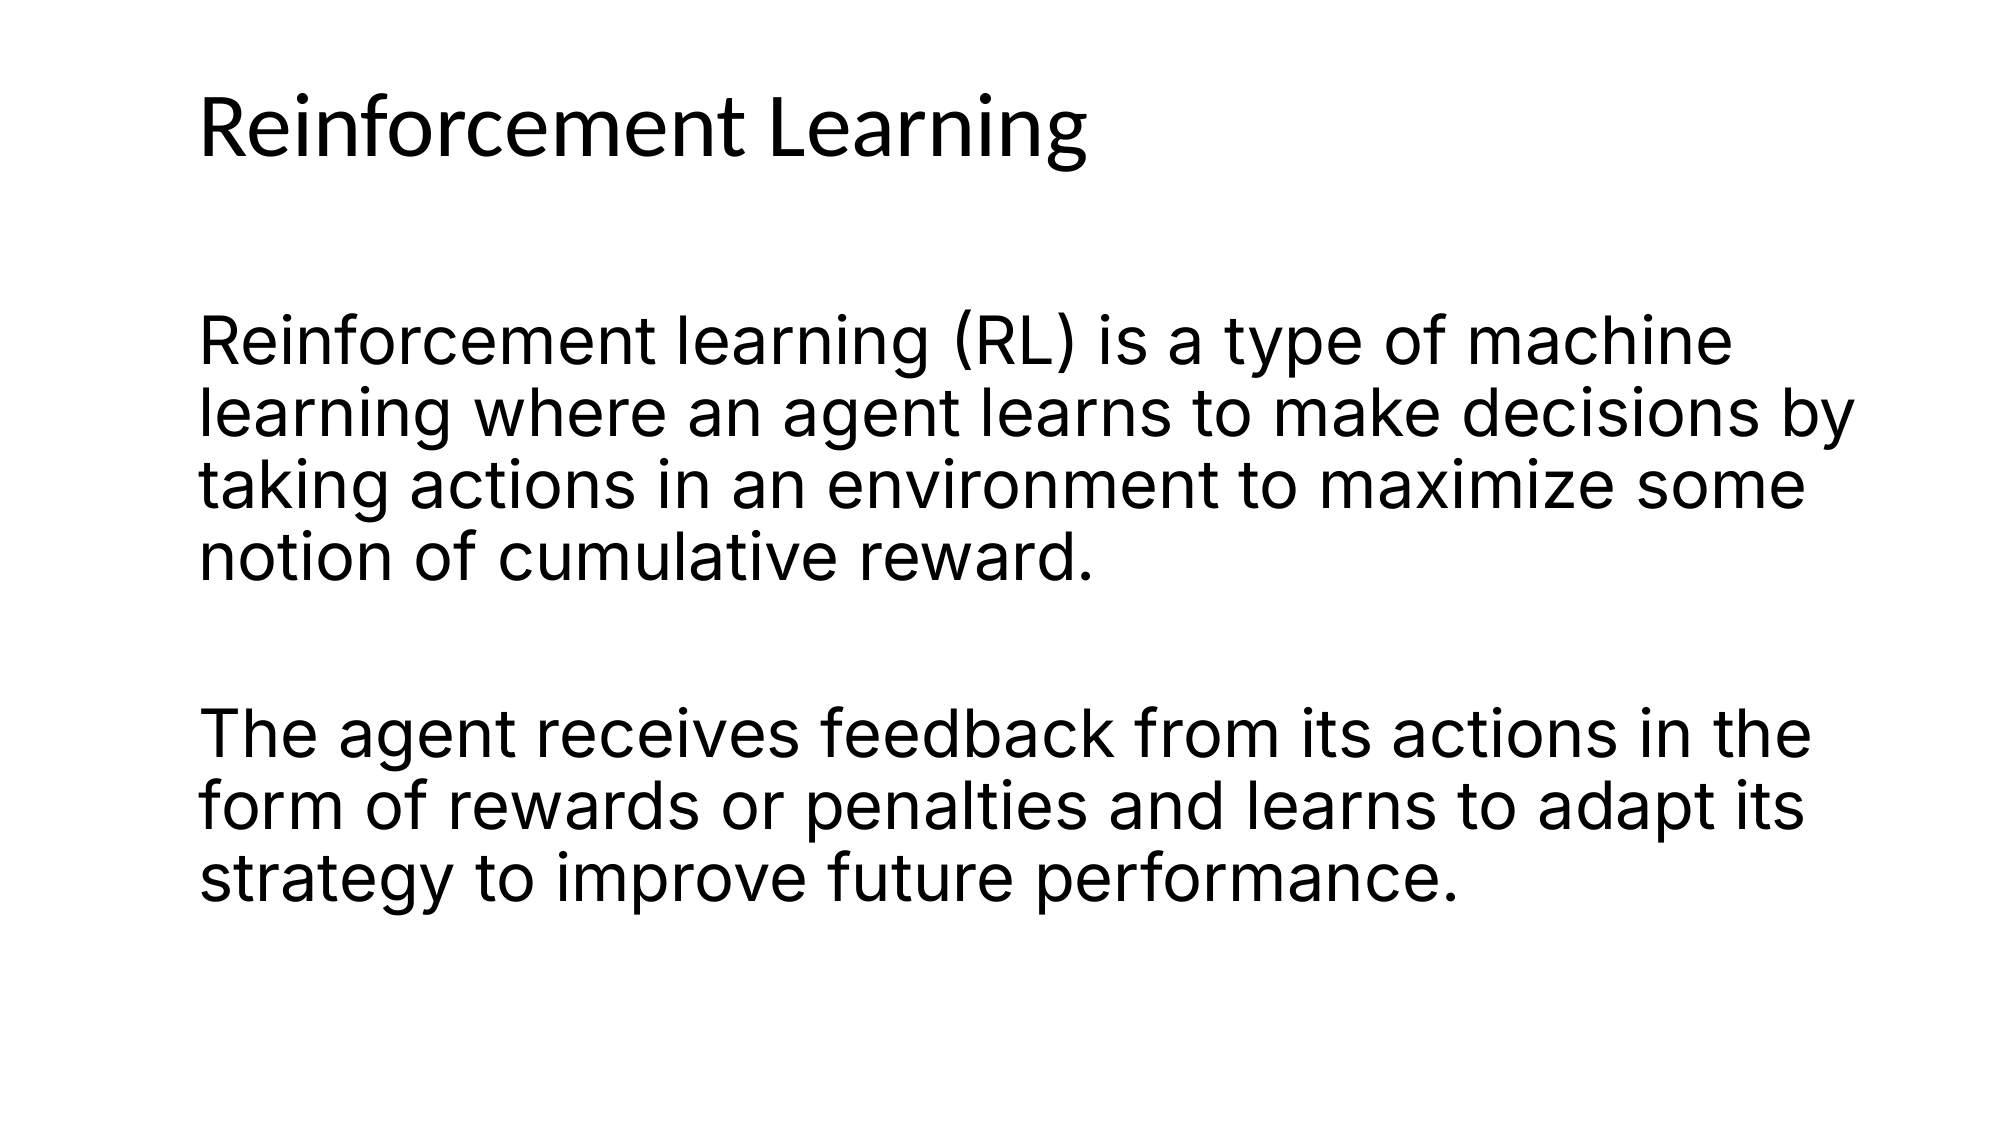

# Reinforcement Learning
Reinforcement learning (RL) is a type of machine learning where an agent learns to make decisions by taking actions in an environment to maximize some notion of cumulative reward.

The agent receives feedback from its actions in the form of rewards or penalties and learns to adapt its strategy to improve future performance.